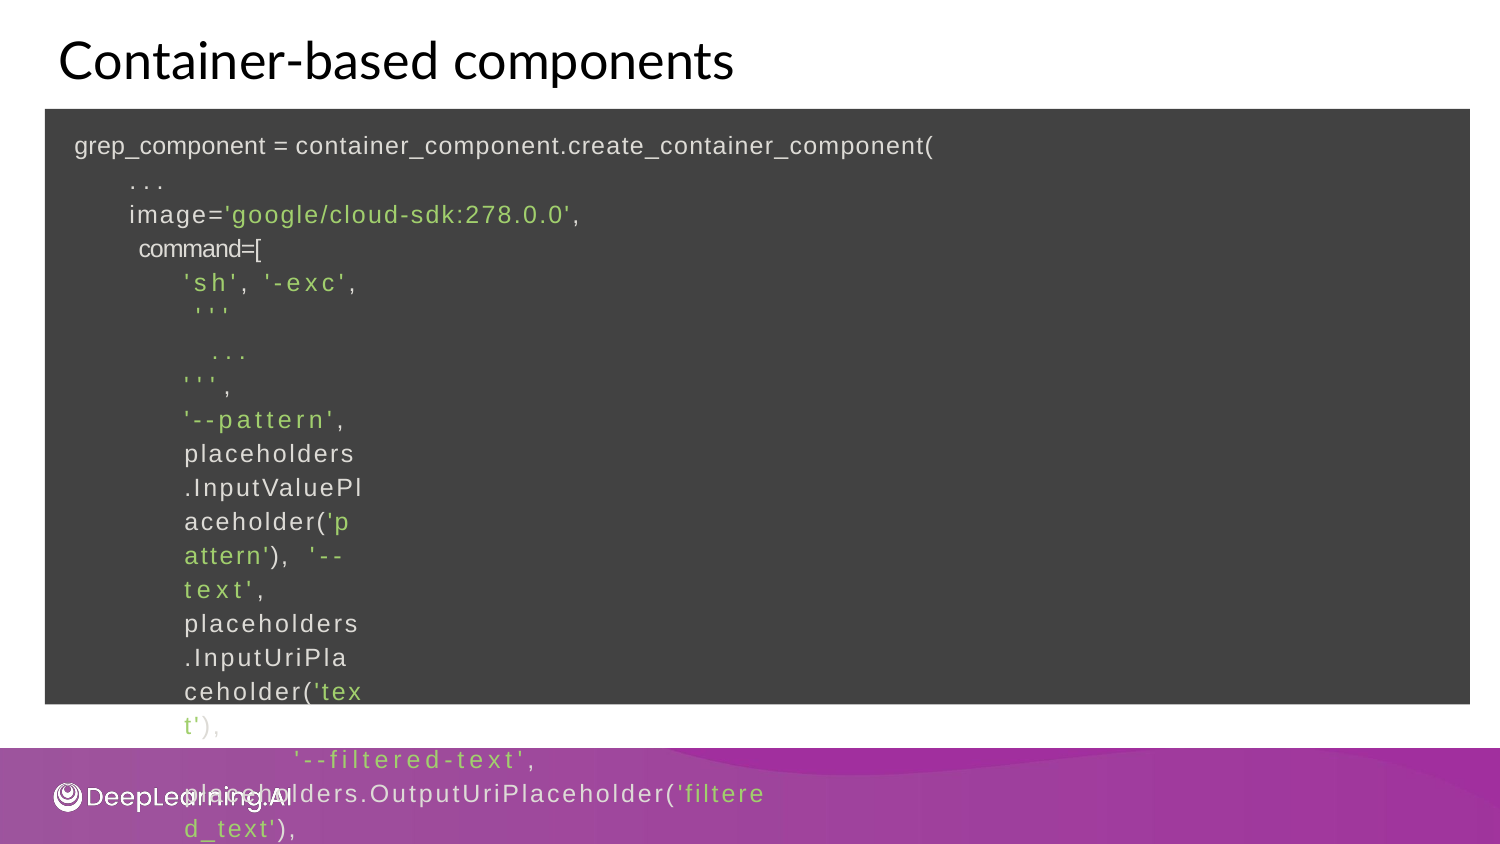

# Container-based components

grep_component = container_component.create_container_component(
...
image='google/cloud-sdk:278.0.0',  command=[
'sh', '-exc',  '''
...
''',
'--pattern', placeholders.InputValuePlaceholder('pattern'),  '--text', placeholders.InputUriPlaceholder('text'),
'--filtered-text',  placeholders.OutputUriPlaceholder('filtered_text'),
],
)